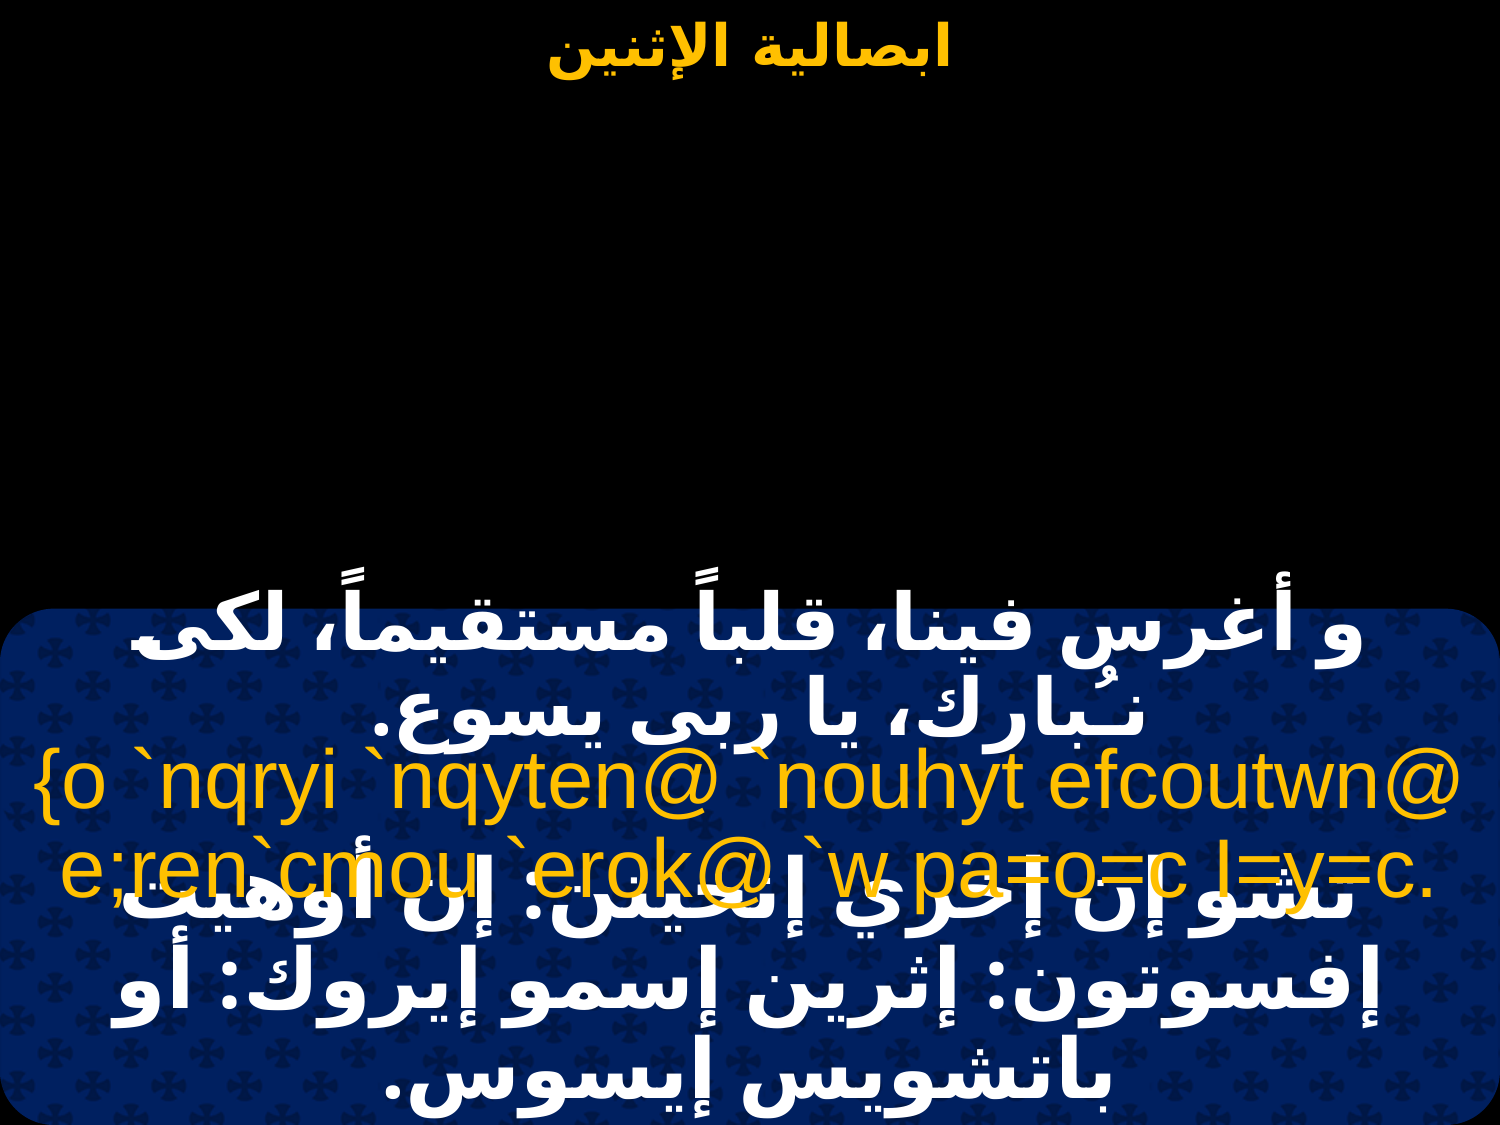

#
و أغرس فينا، قلباً مستقيماً، لكى نـُبارك، يا ربى يسوع.
{o `nqryi `nqyten@ `nouhyt efcoutwn@ e;ren`cmou `erok@ `w pa=o=c I=y=c.
 تشو إن إخري إنخيتن: إن أوهيت إفسوتون: إثرين إسمو إيروك: أو باتشويس إيسوس.